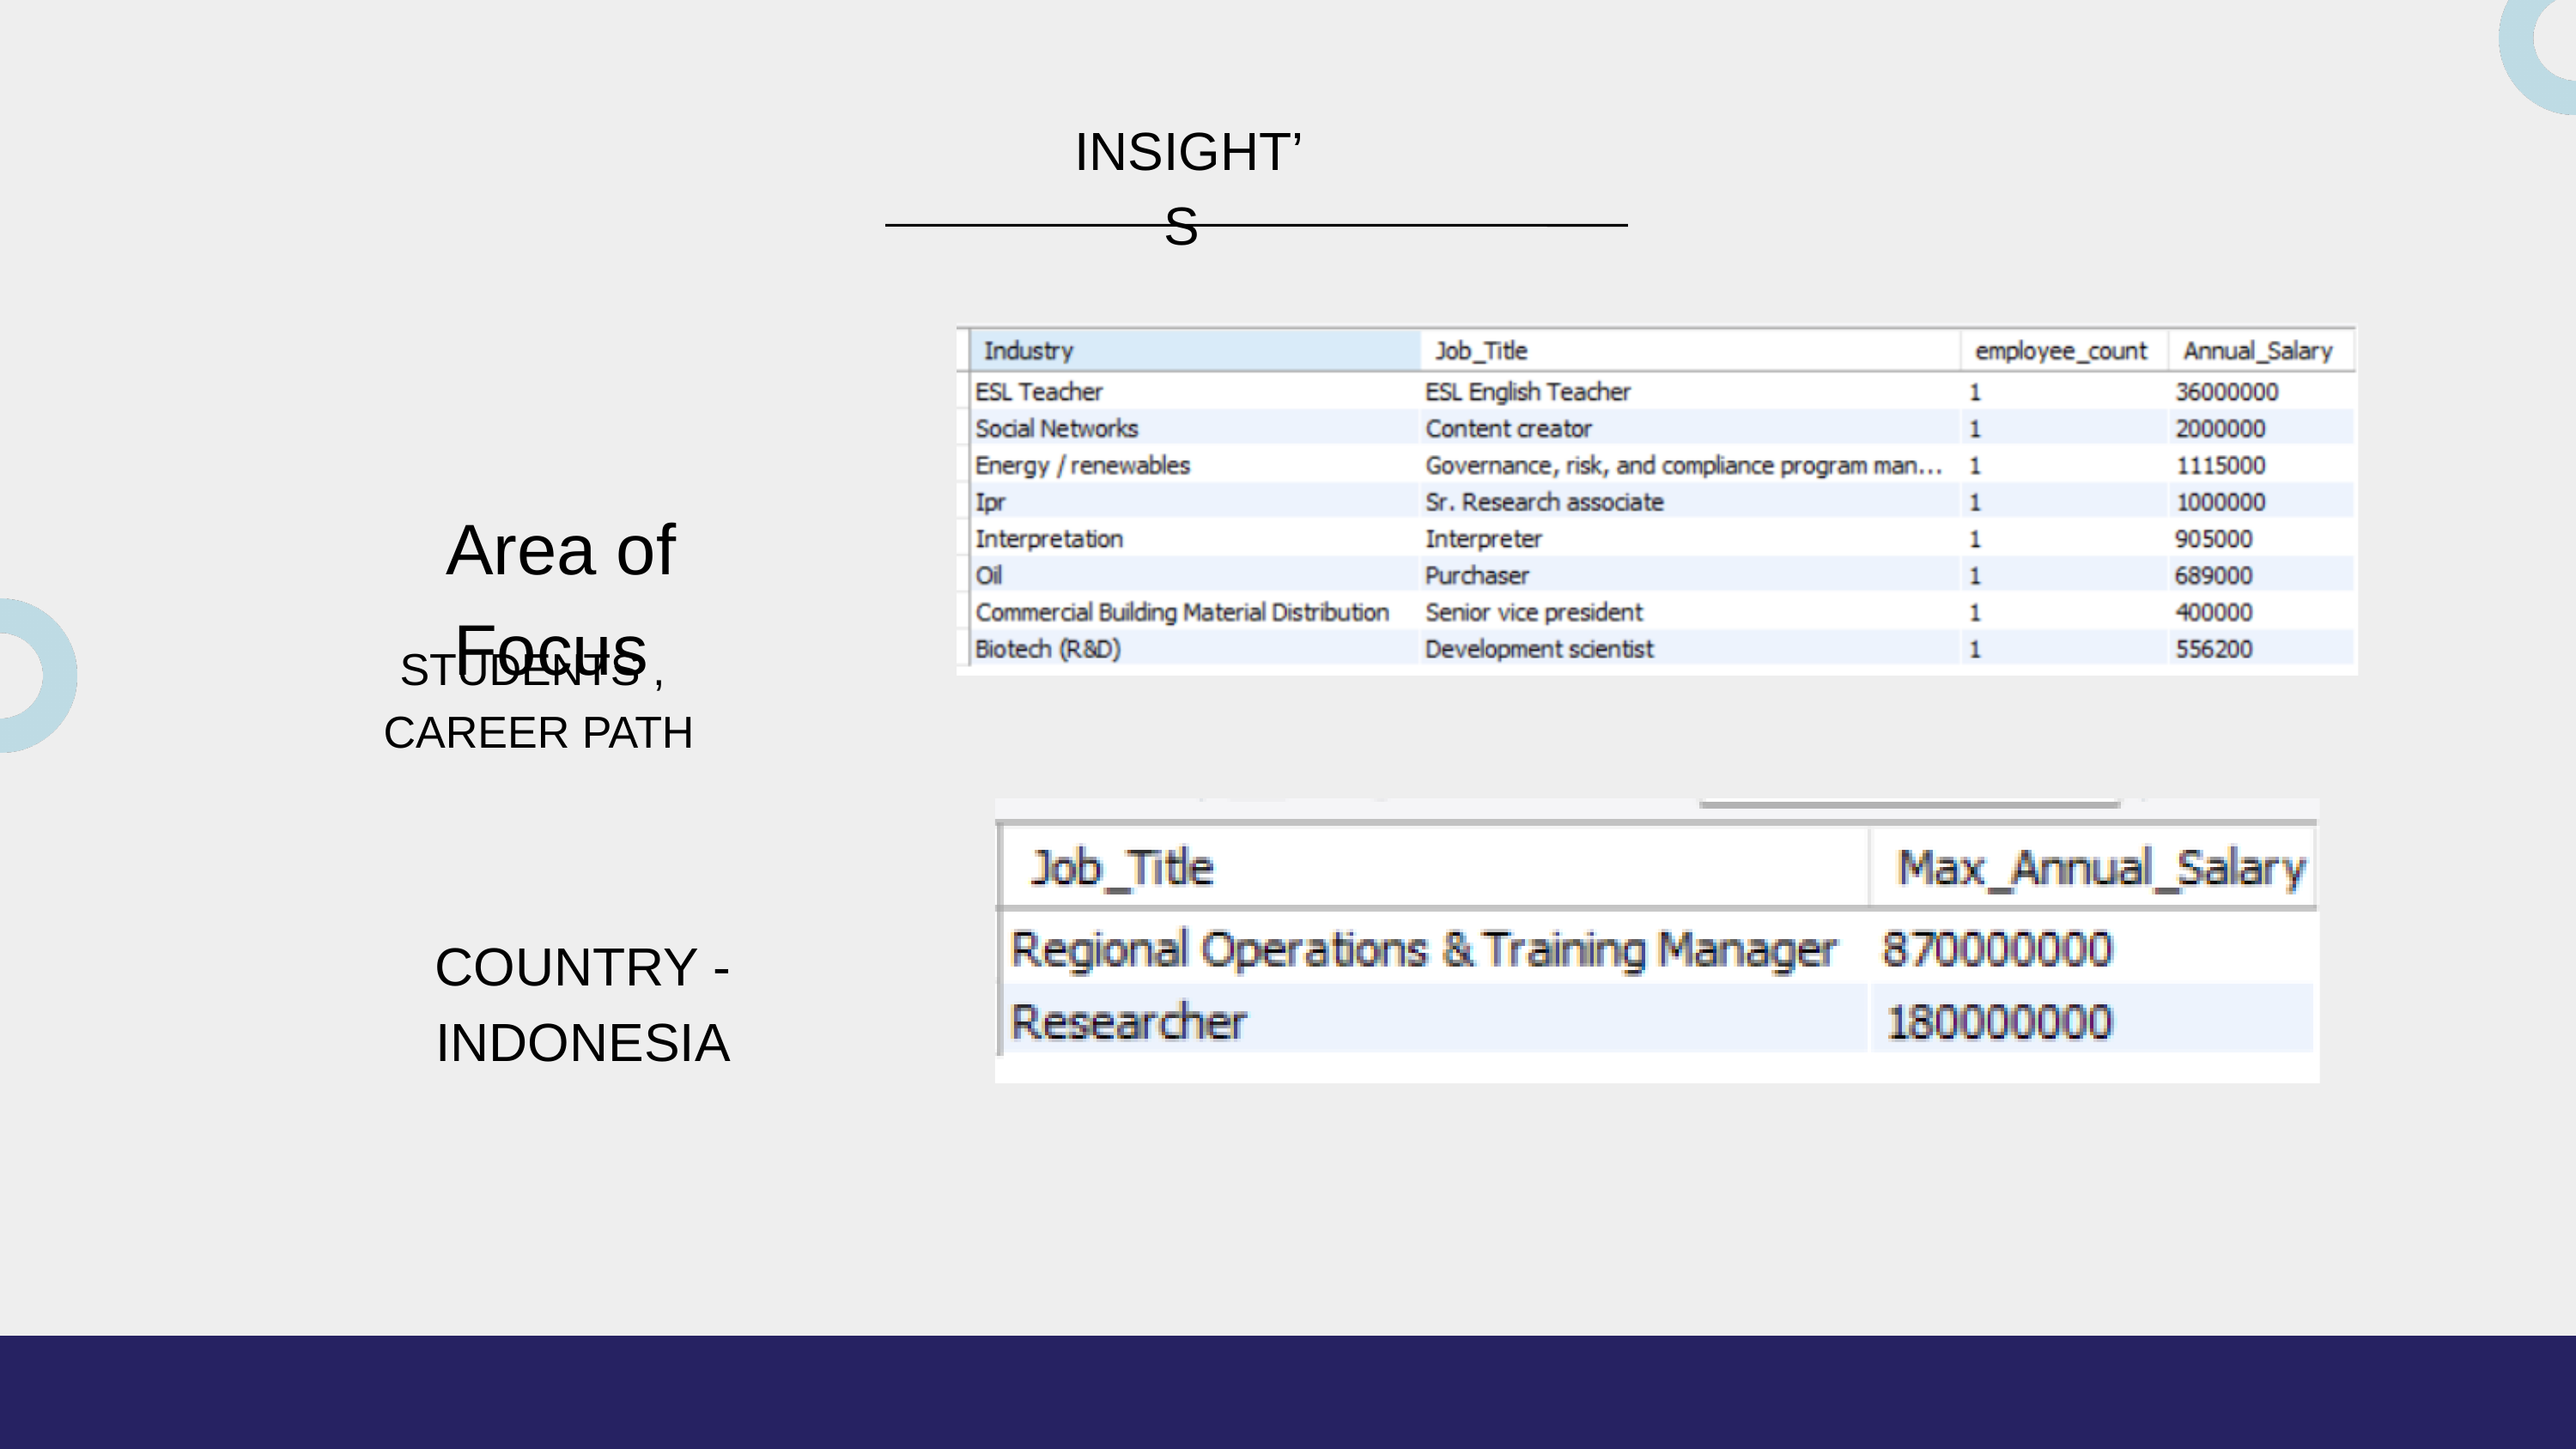

INSIGHT’S

Area of Focus

STUDENTS ,
CAREER PATH

COUNTRY - INDONESIA